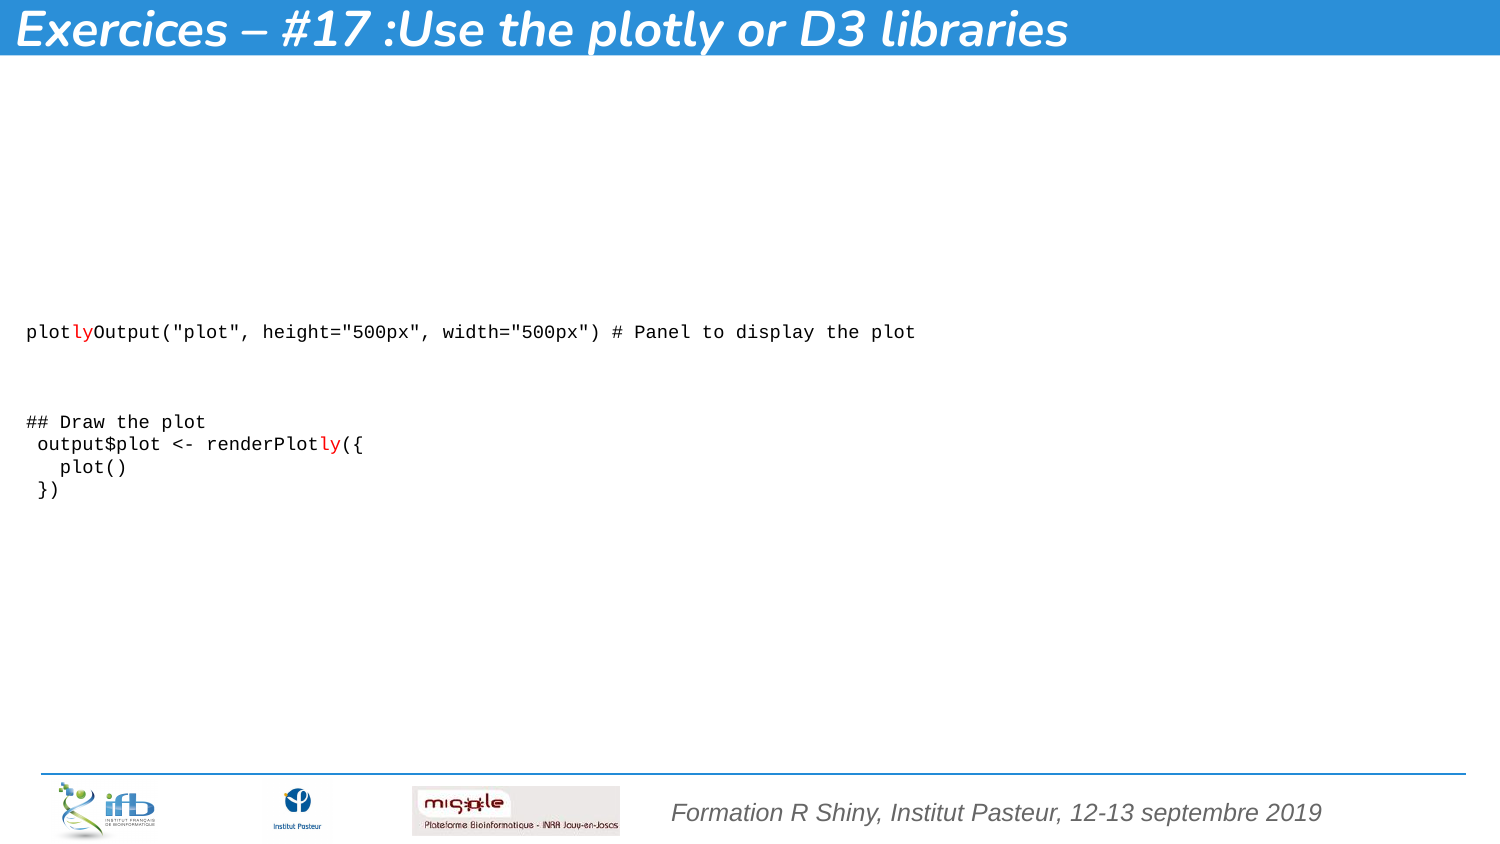

# Exercices – #17 :Use the plotly or D3 libraries
 plotlyOutput("plot", height="500px", width="500px") # Panel to display the plot

 ## Draw the plot
  output$plot <- renderPlotly({
    plot()
  })